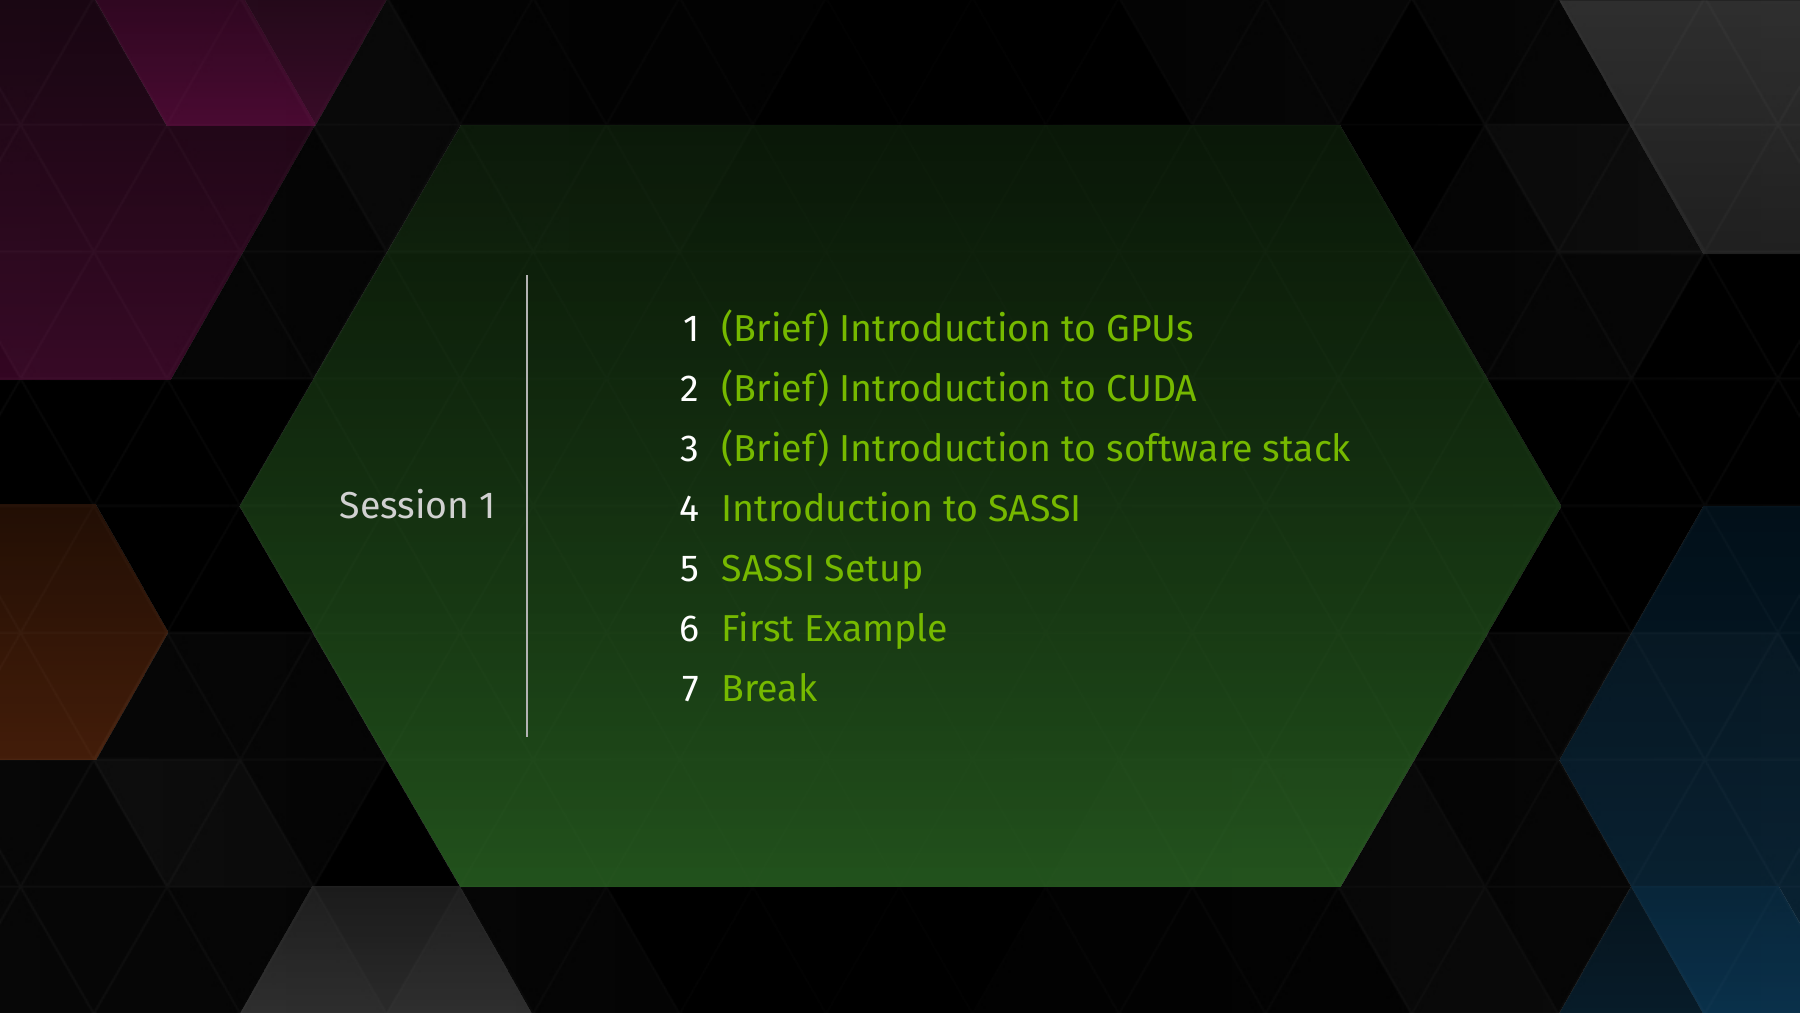

| 1 | (Brief) Introduction to GPUs |
| --- | --- |
| 2 | (Brief) Introduction to CUDA |
| 3 | (Brief) Introduction to software stack |
| 4 | Introduction to SASSI |
| 5 | SASSI Setup |
| 6 | First Example |
| 7 | Break |
Session 1